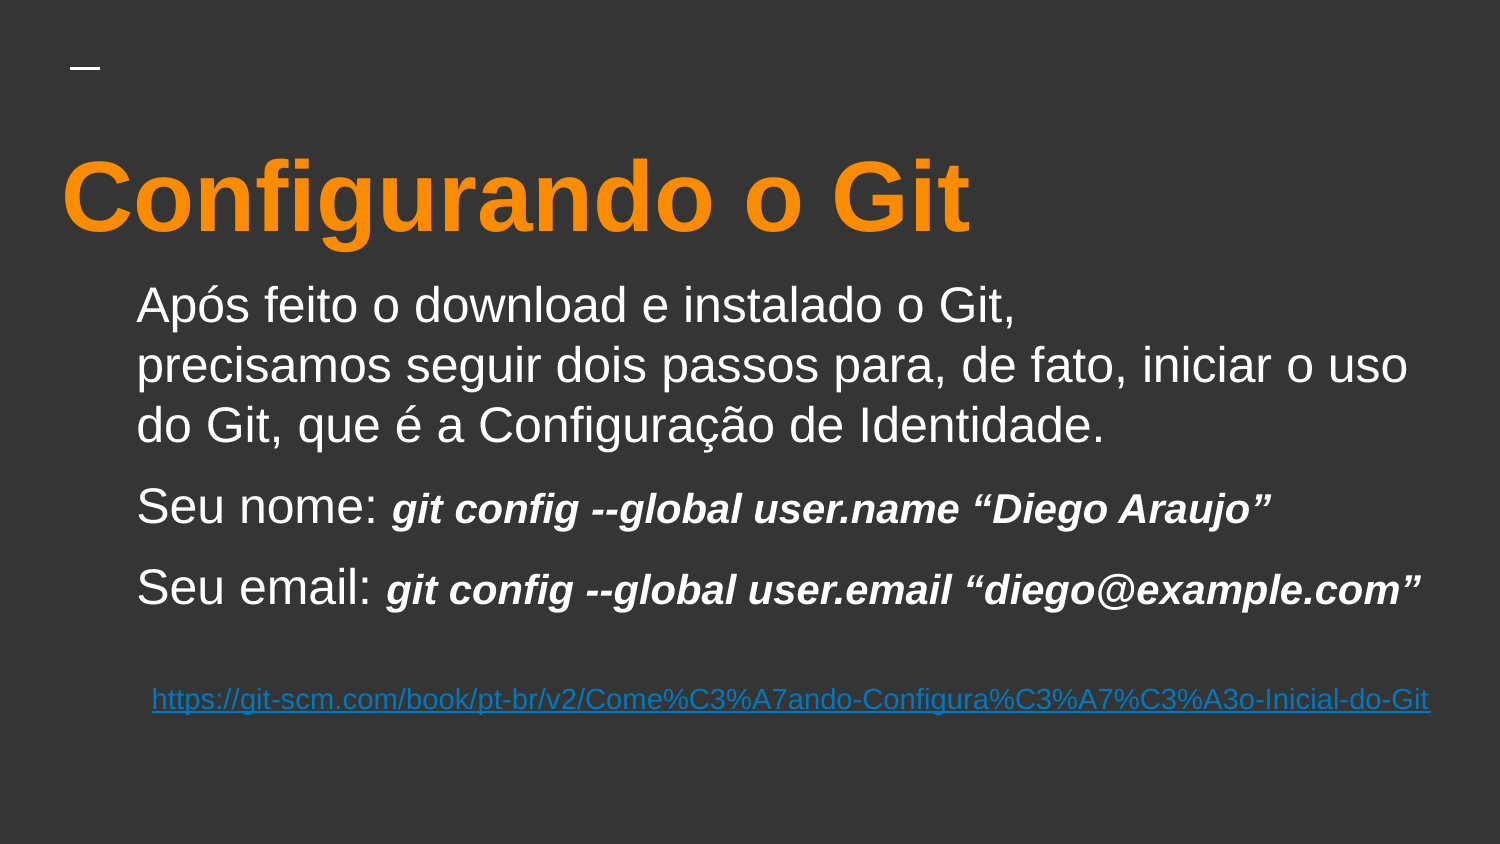

# Configurando o Git
Após feito o download e instalado o Git,
precisamos seguir dois passos para, de fato, iniciar o uso do Git, que é a Configuração de Identidade.
Seu nome: git config --global user.name “Diego Araujo”
Seu email: git config --global user.email “diego@example.com”

https://git-scm.com/book/pt-br/v2/Come%C3%A7ando-Configura%C3%A7%C3%A3o-Inicial-do-Git